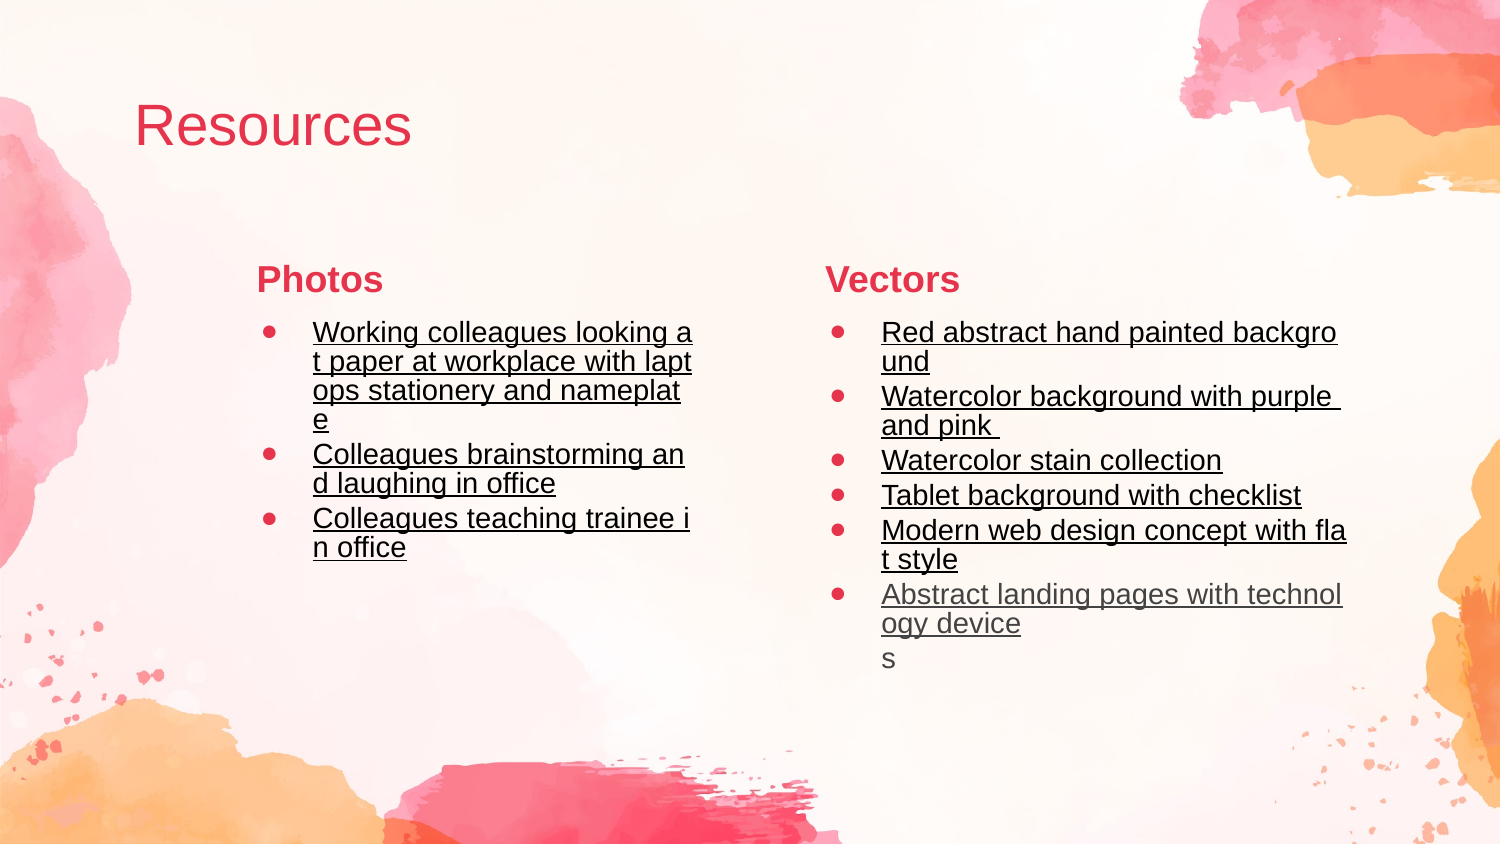

# Resources
Photos
Vectors
Red abstract hand painted background
Watercolor background with purple and pink
Watercolor stain collection
Tablet background with checklist
Modern web design concept with flat style
Abstract landing pages with technology devices
Working colleagues looking at paper at workplace with laptops stationery and nameplate
Colleagues brainstorming and laughing in office
Colleagues teaching trainee in office